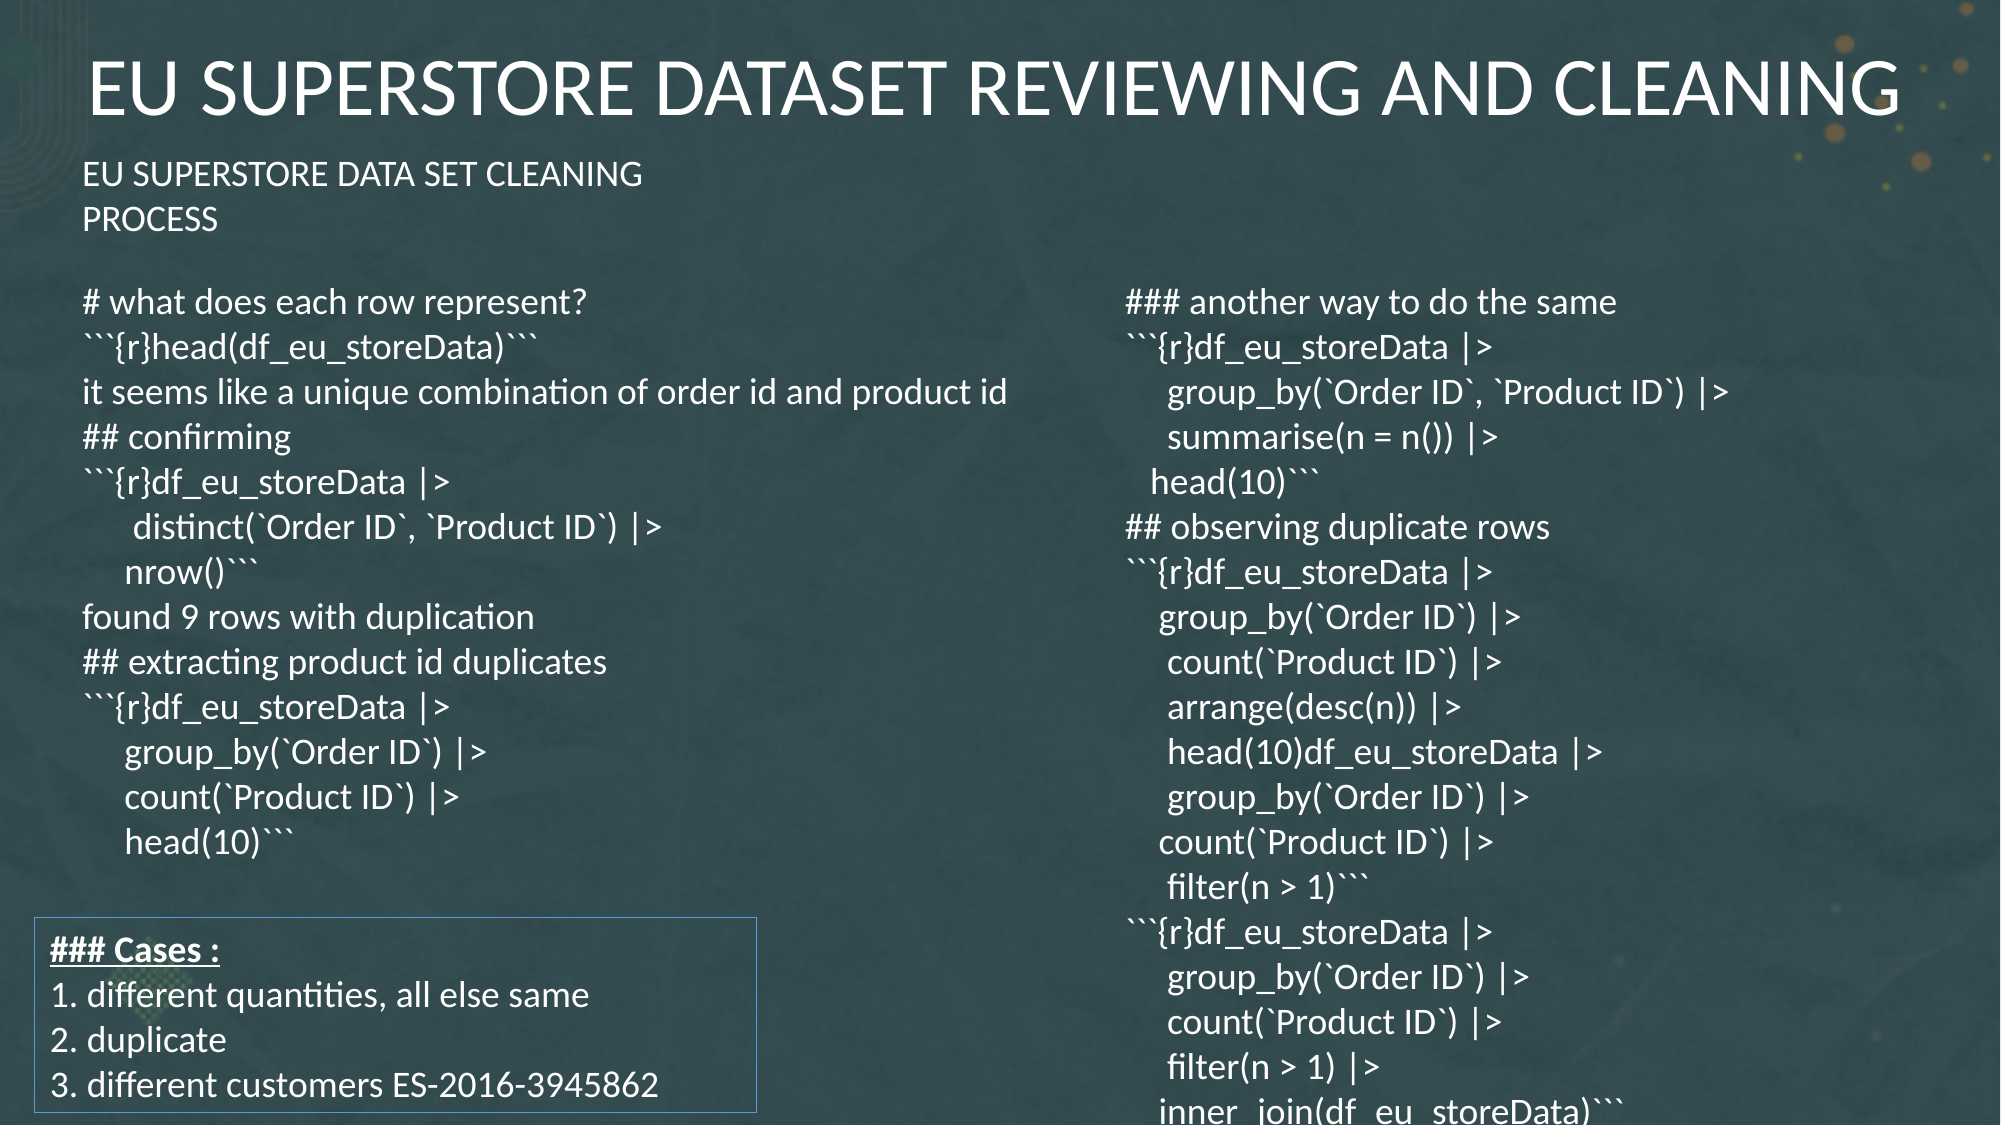

EU SUPERSTORE DATASET REVIEWING AND CLEANING
EU SUPERSTORE DATA SET CLEANING PROCESS
# what does each row represent? ```{r}head(df_eu_storeData)``` it seems like a unique combination of order id and product id ## confirming ```{r}df_eu_storeData |> distinct(`Order ID`, `Product ID`) |> nrow()``` found 9 rows with duplication ## extracting product id duplicates ```{r}df_eu_storeData |> group_by(`Order ID`) |> count(`Product ID`) |> head(10)```
### another way to do the same ```{r}df_eu_storeData |> group_by(`Order ID`, `Product ID`) |> summarise(n = n()) |> head(10)``` ## observing duplicate rows ```{r}df_eu_storeData |> group_by(`Order ID`) |> count(`Product ID`) |> arrange(desc(n)) |> head(10)df_eu_storeData |> group_by(`Order ID`) |> count(`Product ID`) |> filter(n > 1)``` ```{r}df_eu_storeData |> group_by(`Order ID`) |> count(`Product ID`) |> filter(n > 1) |> inner_join(df_eu_storeData)```
### Cases : 1. different quantities, all else same 2. duplicate 3. different customers ES-2016-3945862